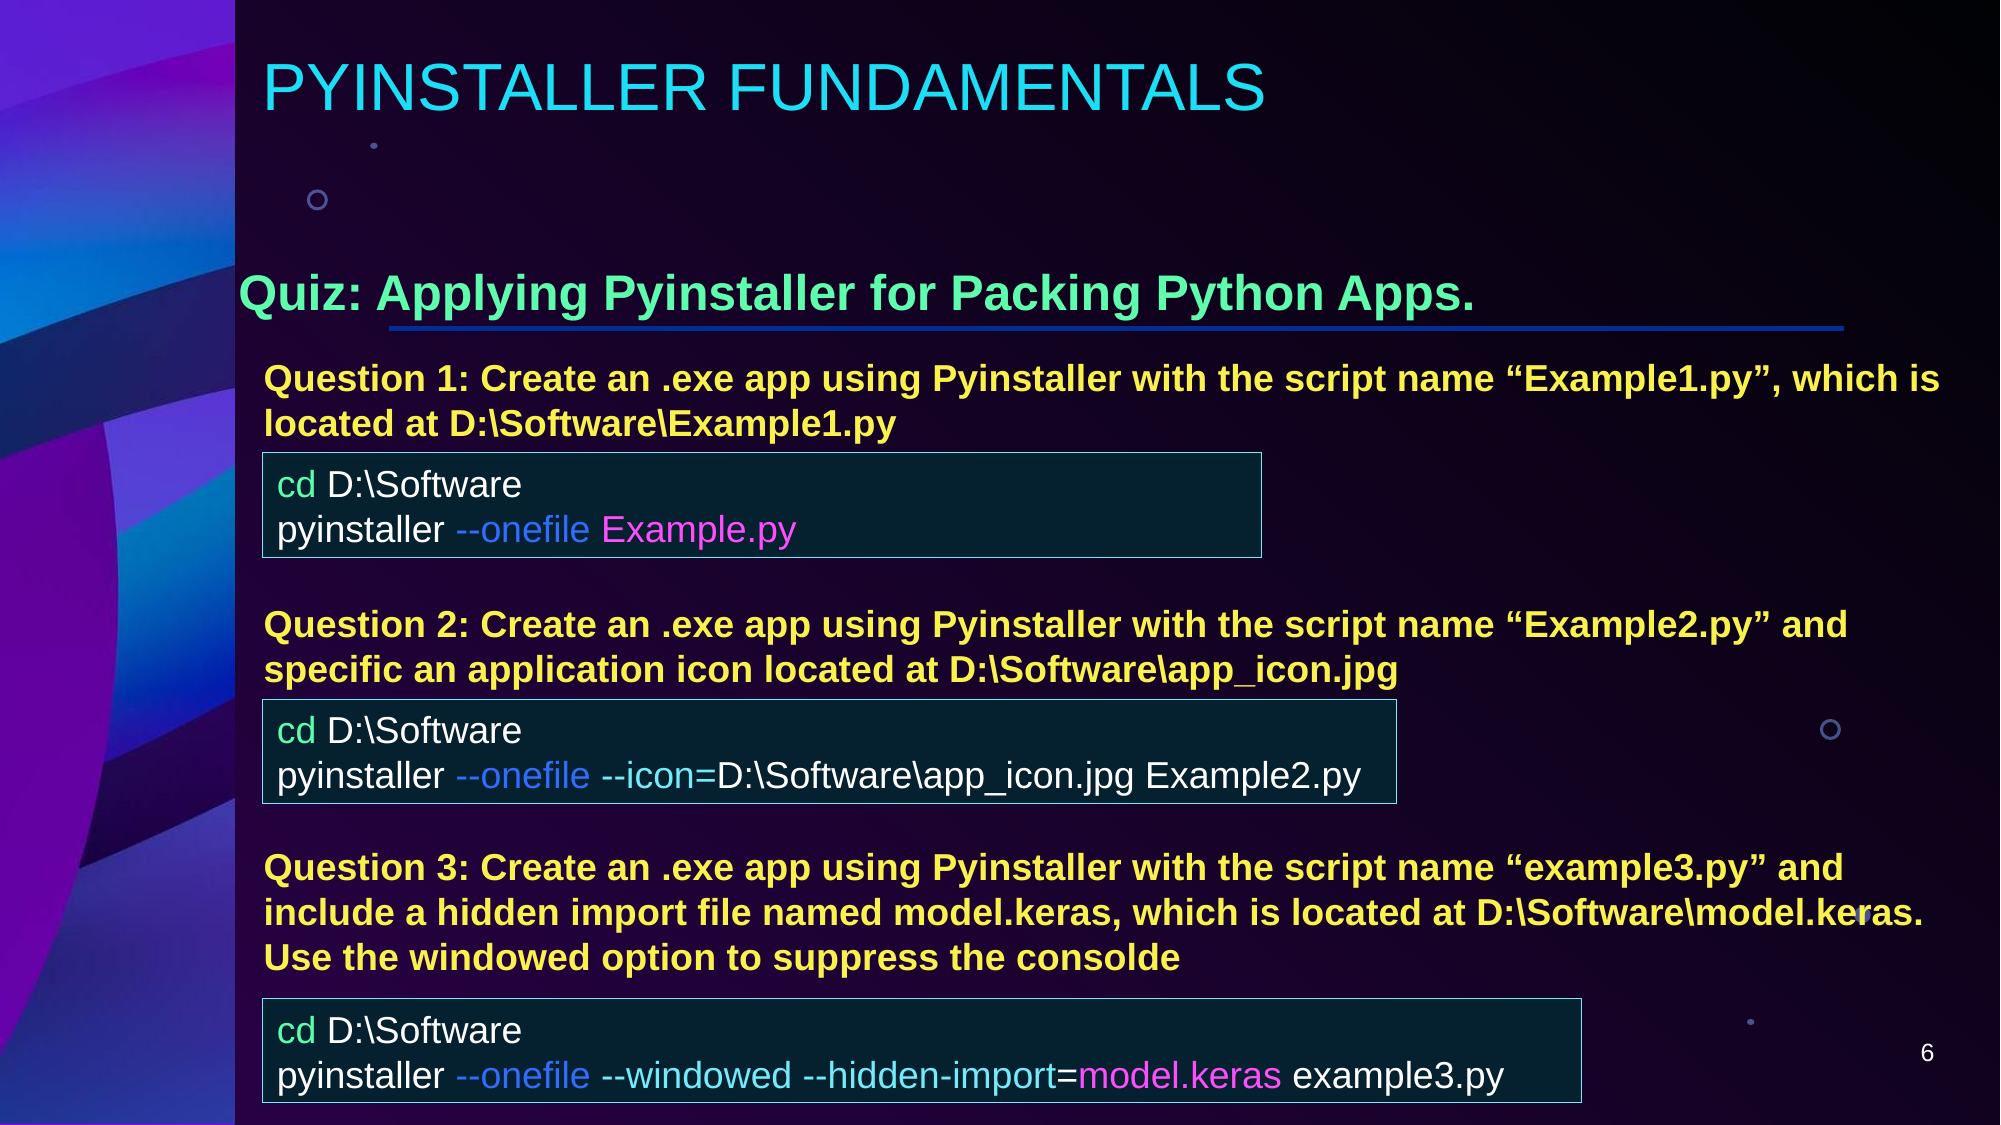

# Pyinstaller fundamentals
Quiz: Applying Pyinstaller for Packing Python Apps.
Question 1: Create an .exe app using Pyinstaller with the script name “Example1.py”, which is located at D:\Software\Example1.py
cd D:\Software
pyinstaller --onefile Example.py
Question 2: Create an .exe app using Pyinstaller with the script name “Example2.py” and specific an application icon located at D:\Software\app_icon.jpg
cd D:\Software
pyinstaller --onefile --icon=D:\Software\app_icon.jpg Example2.py
Question 3: Create an .exe app using Pyinstaller with the script name “example3.py” and include a hidden import file named model.keras, which is located at D:\Software\model.keras. Use the windowed option to suppress the consolde
cd D:\Software
pyinstaller --onefile --windowed --hidden-import=model.keras example3.py
6